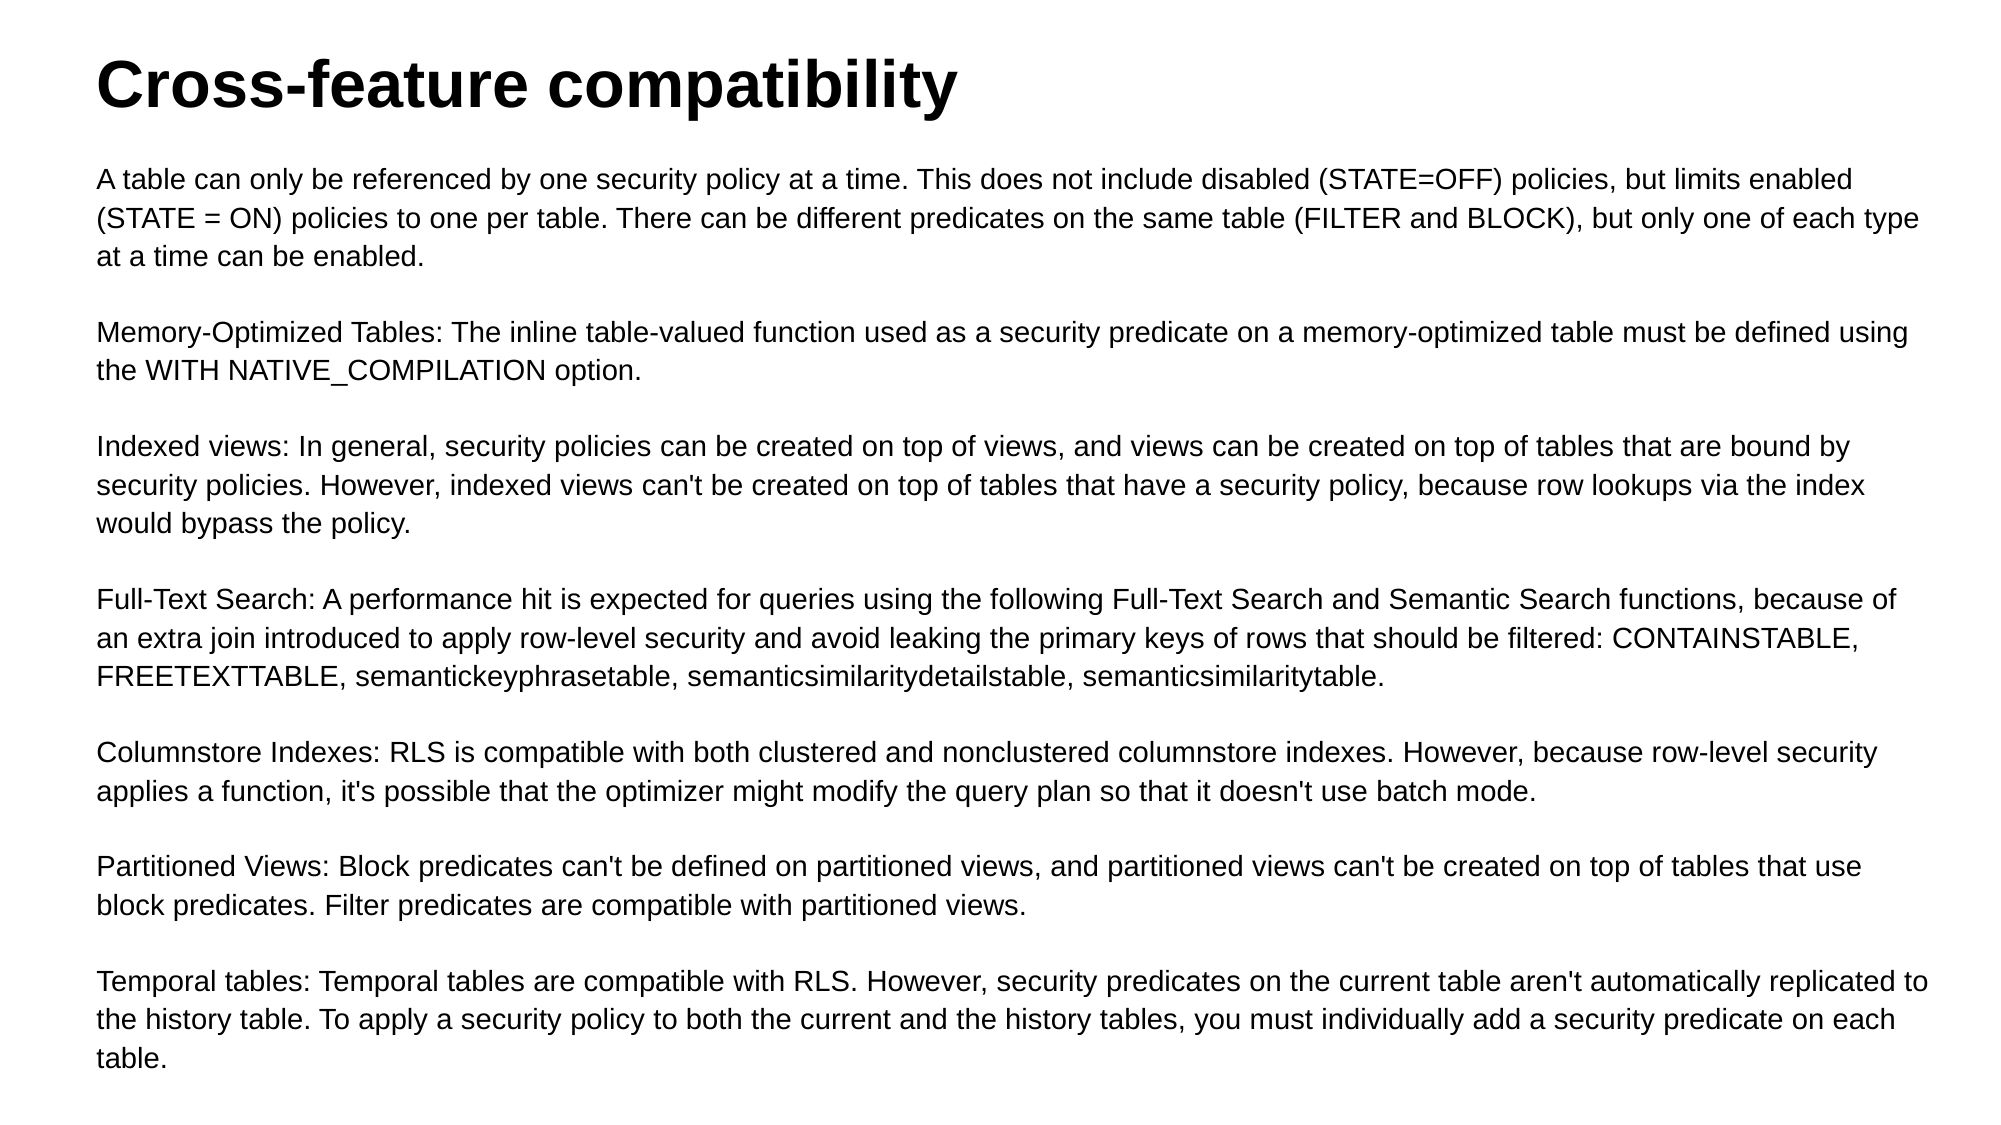

# Cross-feature compatibility
A table can only be referenced by one security policy at a time. This does not include disabled (STATE=OFF) policies, but limits enabled (STATE = ON) policies to one per table. There can be different predicates on the same table (FILTER and BLOCK), but only one of each type at a time can be enabled.
Memory-Optimized Tables: The inline table-valued function used as a security predicate on a memory-optimized table must be defined using the WITH NATIVE_COMPILATION option.
Indexed views: In general, security policies can be created on top of views, and views can be created on top of tables that are bound by security policies. However, indexed views can't be created on top of tables that have a security policy, because row lookups via the index would bypass the policy.
Full-Text Search: A performance hit is expected for queries using the following Full-Text Search and Semantic Search functions, because of an extra join introduced to apply row-level security and avoid leaking the primary keys of rows that should be filtered: CONTAINSTABLE, FREETEXTTABLE, semantickeyphrasetable, semanticsimilaritydetailstable, semanticsimilaritytable.
Columnstore Indexes: RLS is compatible with both clustered and nonclustered columnstore indexes. However, because row-level security applies a function, it's possible that the optimizer might modify the query plan so that it doesn't use batch mode.
Partitioned Views: Block predicates can't be defined on partitioned views, and partitioned views can't be created on top of tables that use block predicates. Filter predicates are compatible with partitioned views.
Temporal tables: Temporal tables are compatible with RLS. However, security predicates on the current table aren't automatically replicated to the history table. To apply a security policy to both the current and the history tables, you must individually add a security predicate on each table.